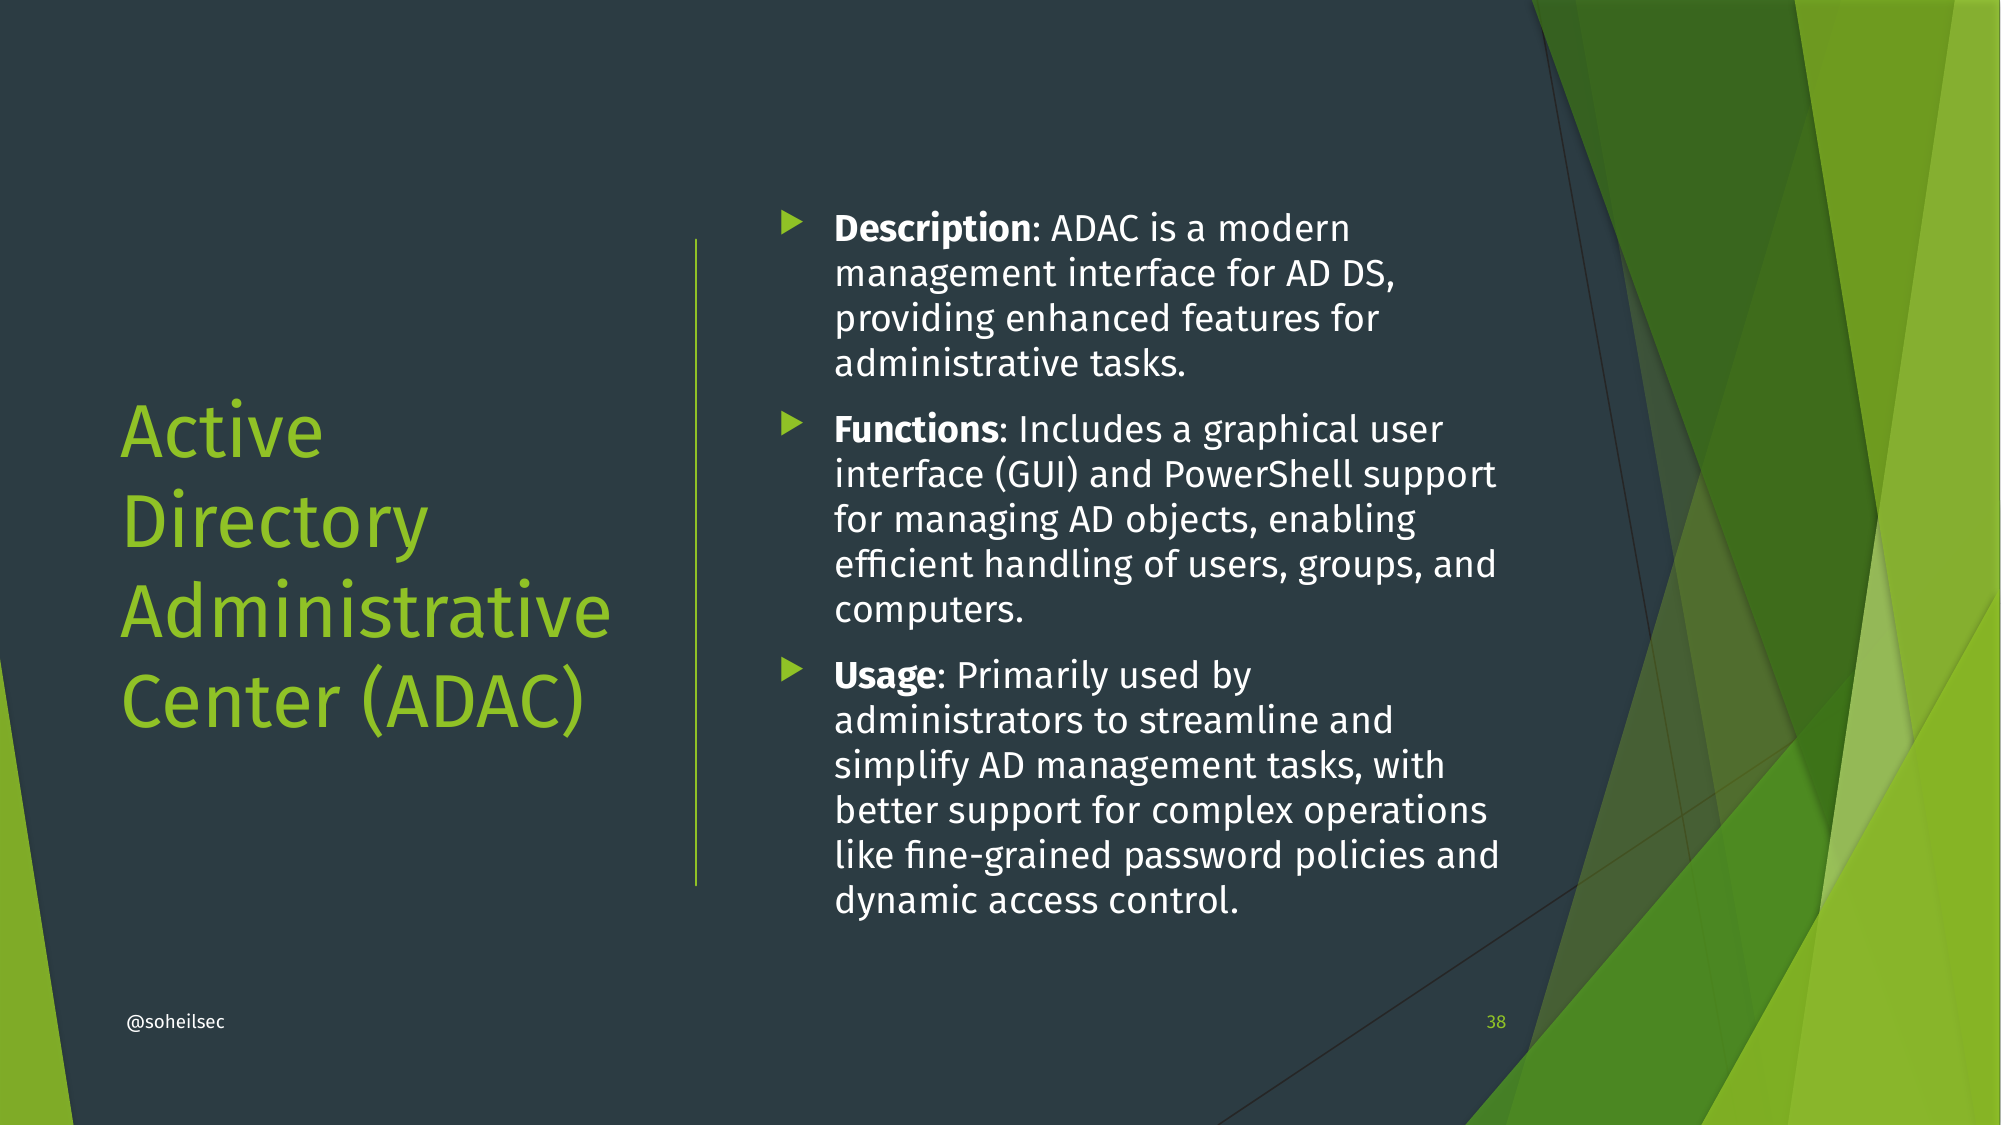

# Active Directory Administrative Center (ADAC)
Description: ADAC is a modern management interface for AD DS, providing enhanced features for administrative tasks.
Functions: Includes a graphical user interface (GUI) and PowerShell support for managing AD objects, enabling efficient handling of users, groups, and computers.
Usage: Primarily used by administrators to streamline and simplify AD management tasks, with better support for complex operations like fine-grained password policies and dynamic access control.
@soheilsec
38